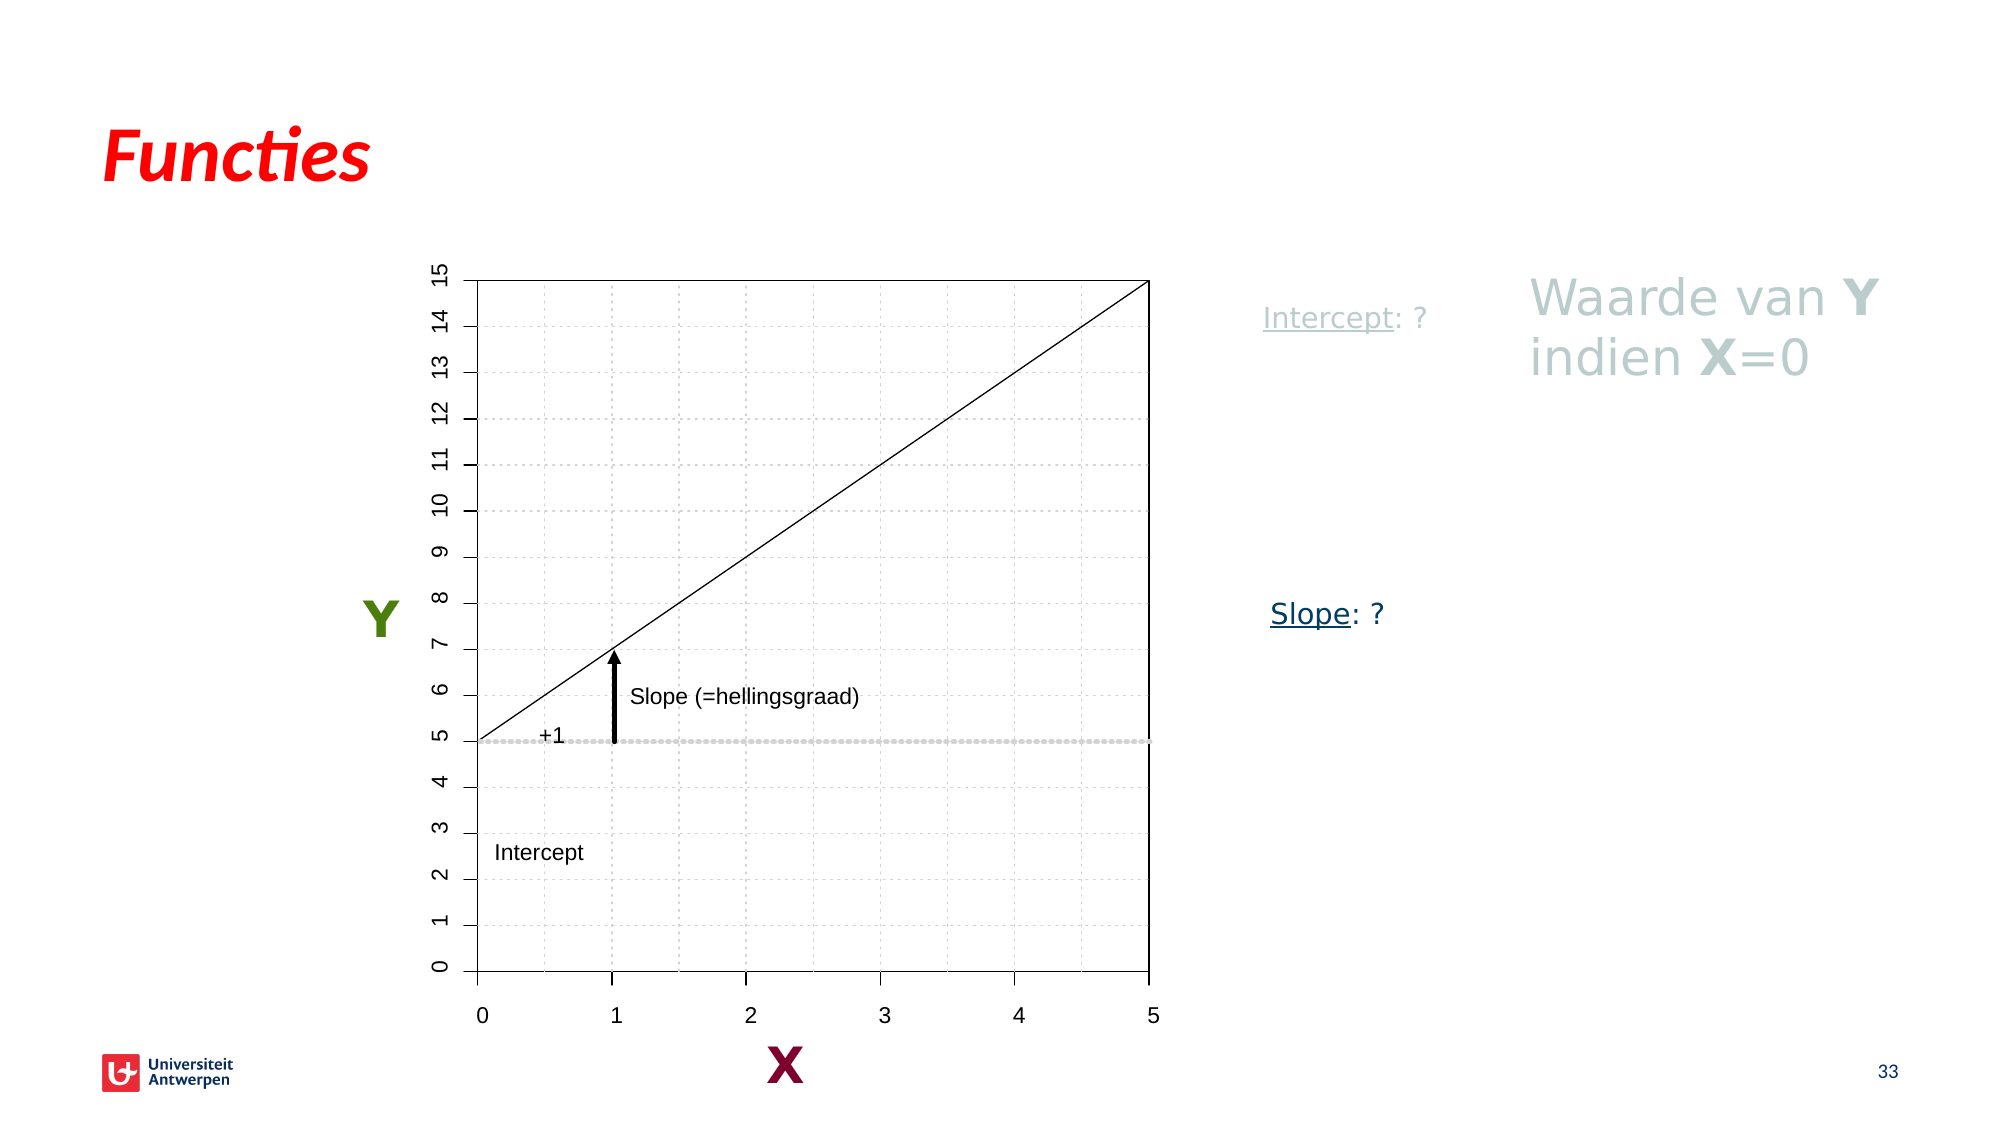

# Functies

5
1

4
1

3
1

2
1

1
1

0
1

9

8

7

6

5

4

3

2

1

0

0
1
2
3
4
5

Intercept: ?

Waarde van Y indien X=0

Slope: ?

Y

Slope (=hellingsgraad)
+1

Intercept
X
33